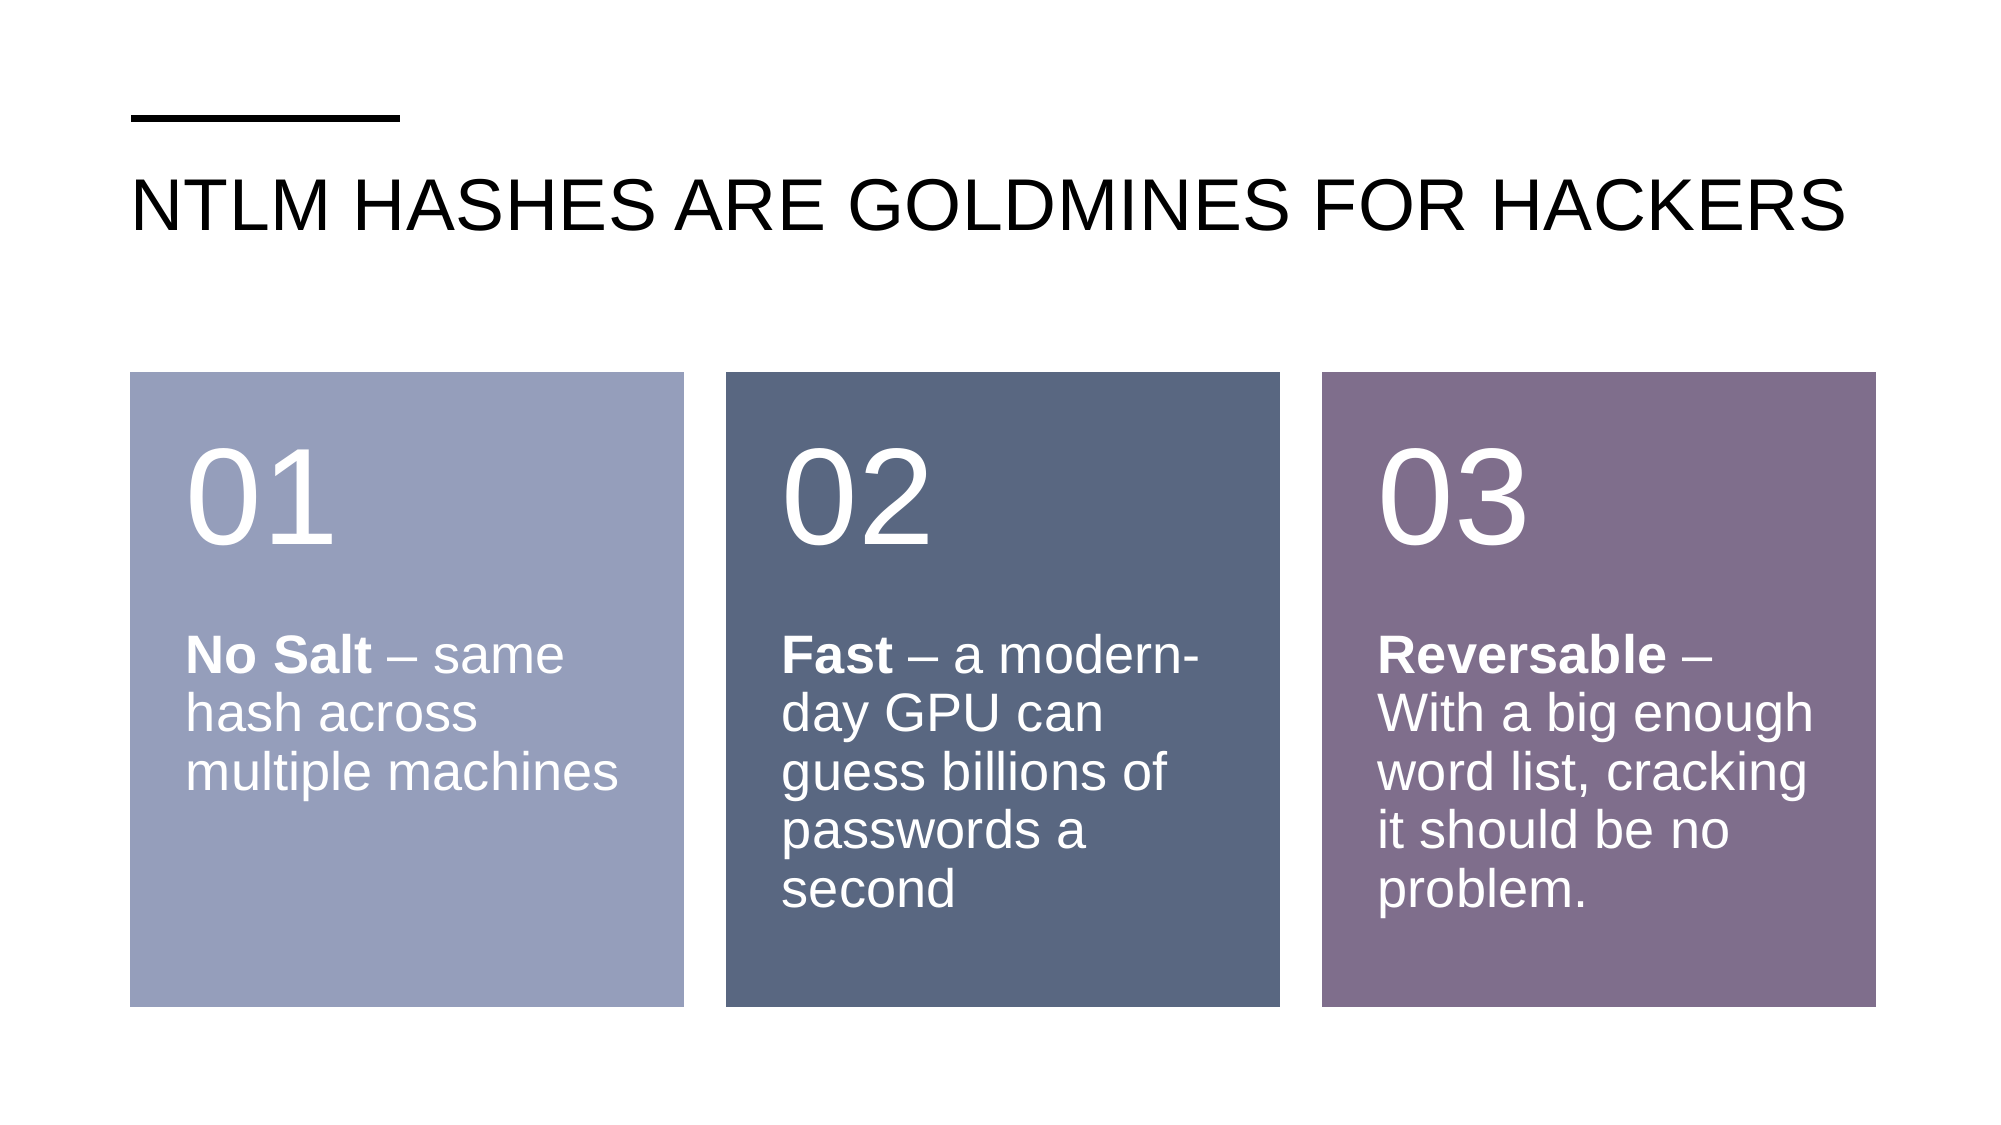

# NTLM Hashes are Goldmines for Hackers
No Salt – same hash across multiple machines
01
Fast – a modern-day GPU can guess billions of passwords a second
02
Reversable – With a big enough word list, cracking it should be no problem.
03